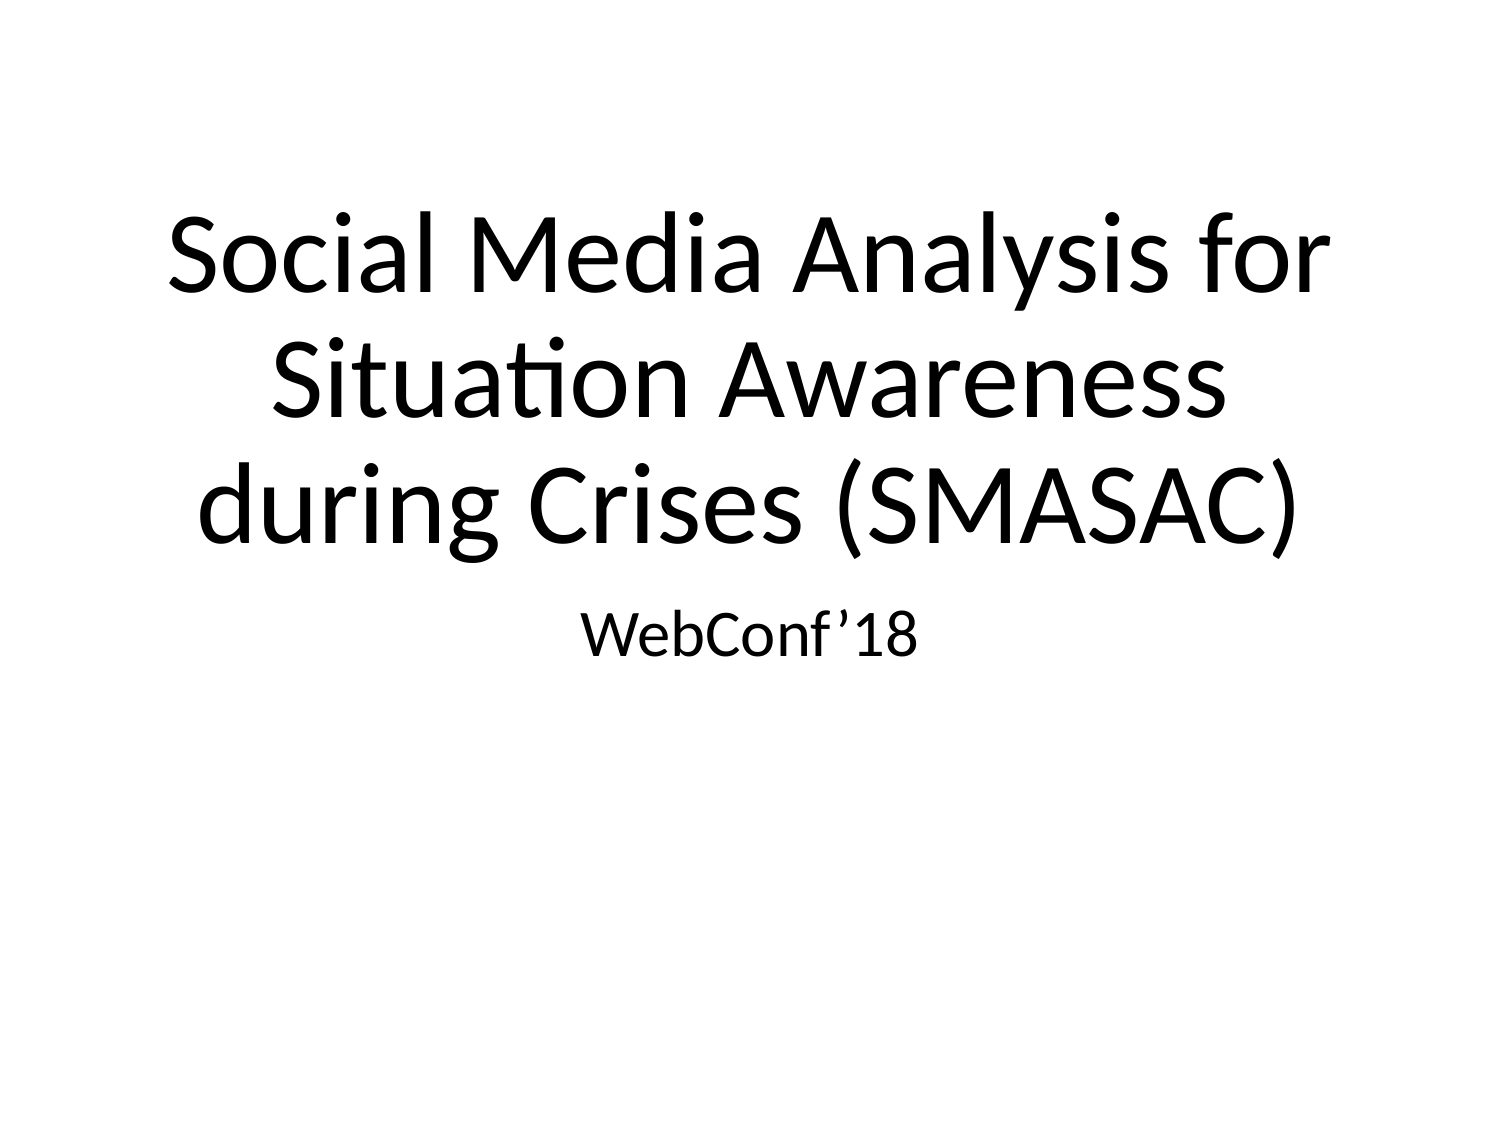

# Social Media Analysis for Situation Awareness during Crises (SMASAC)
WebConf’18